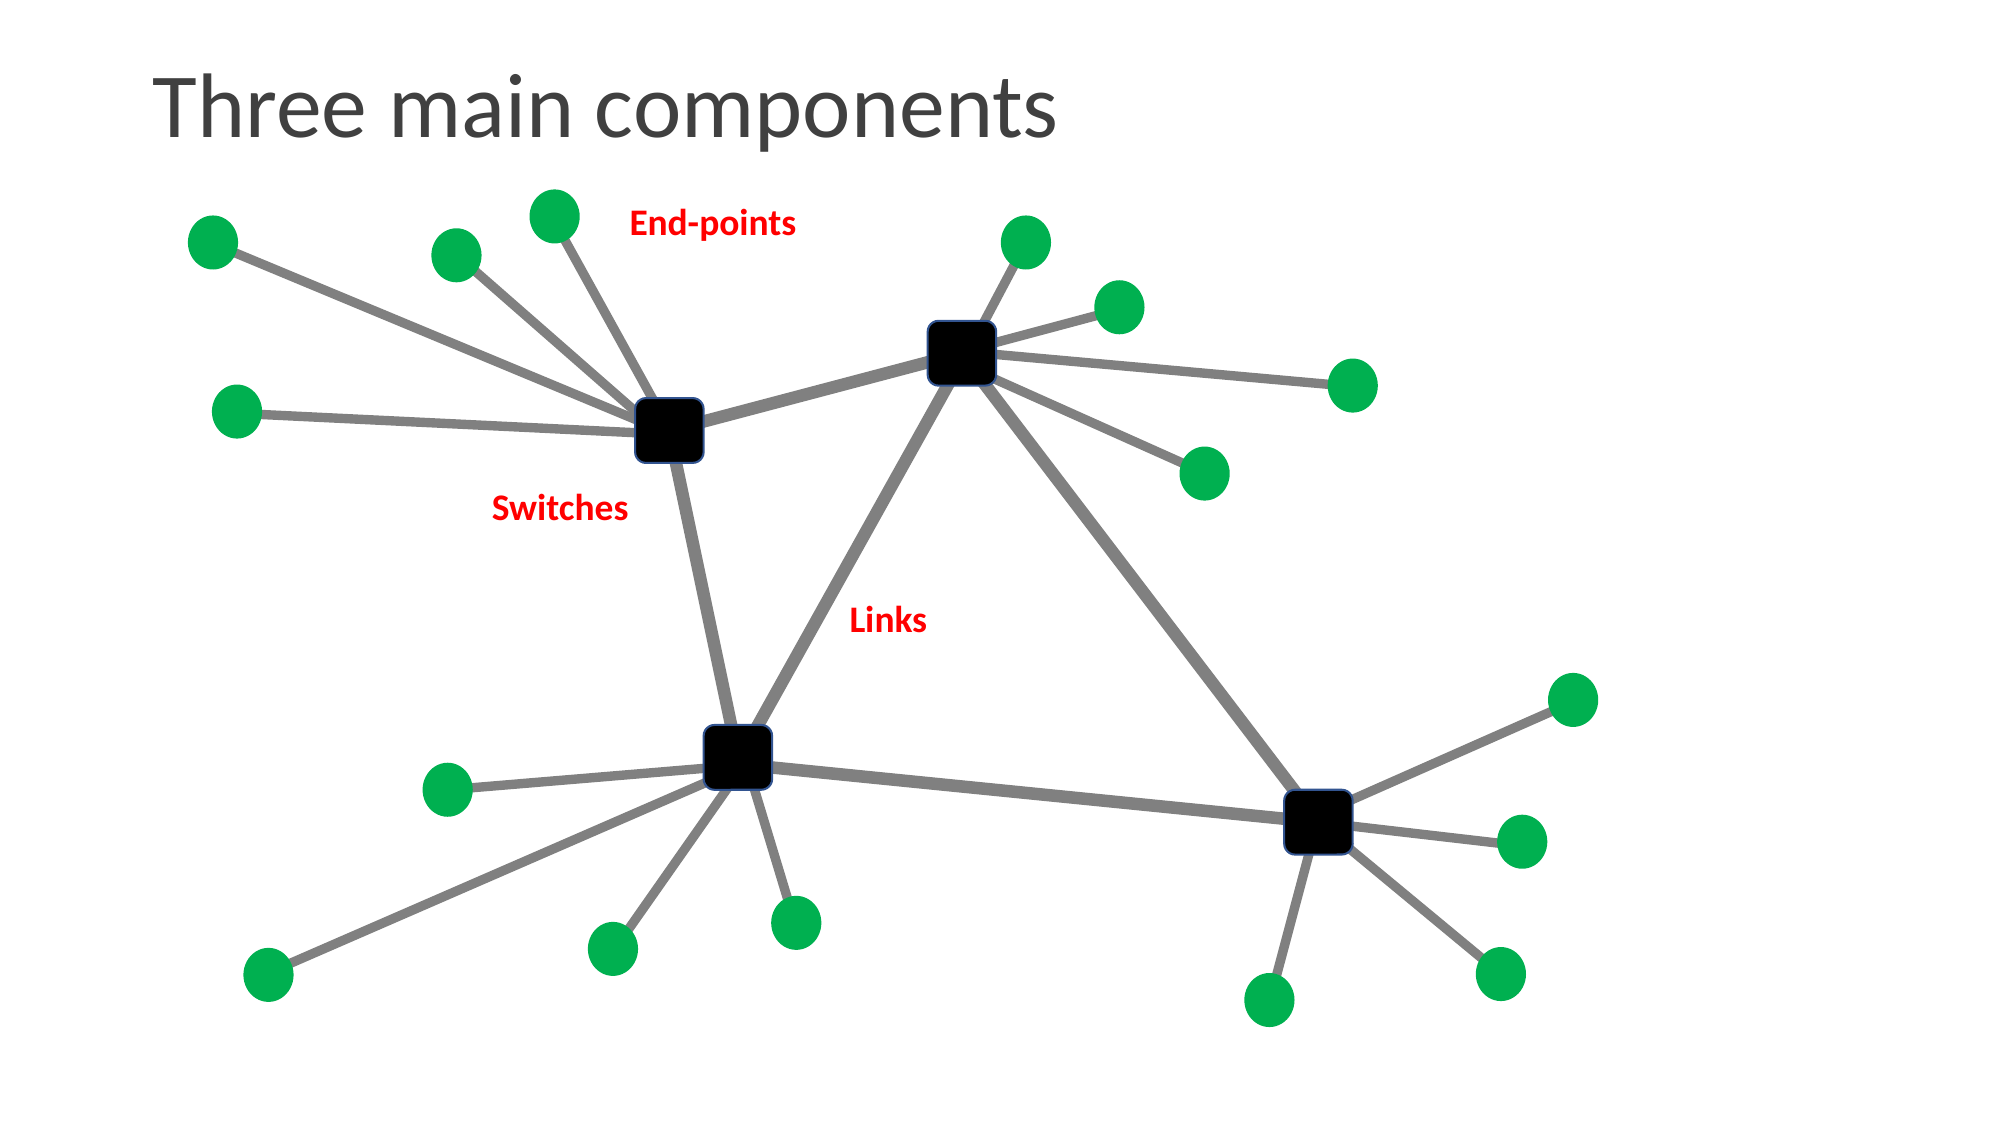

# Three main components

End-points

Switches
Links